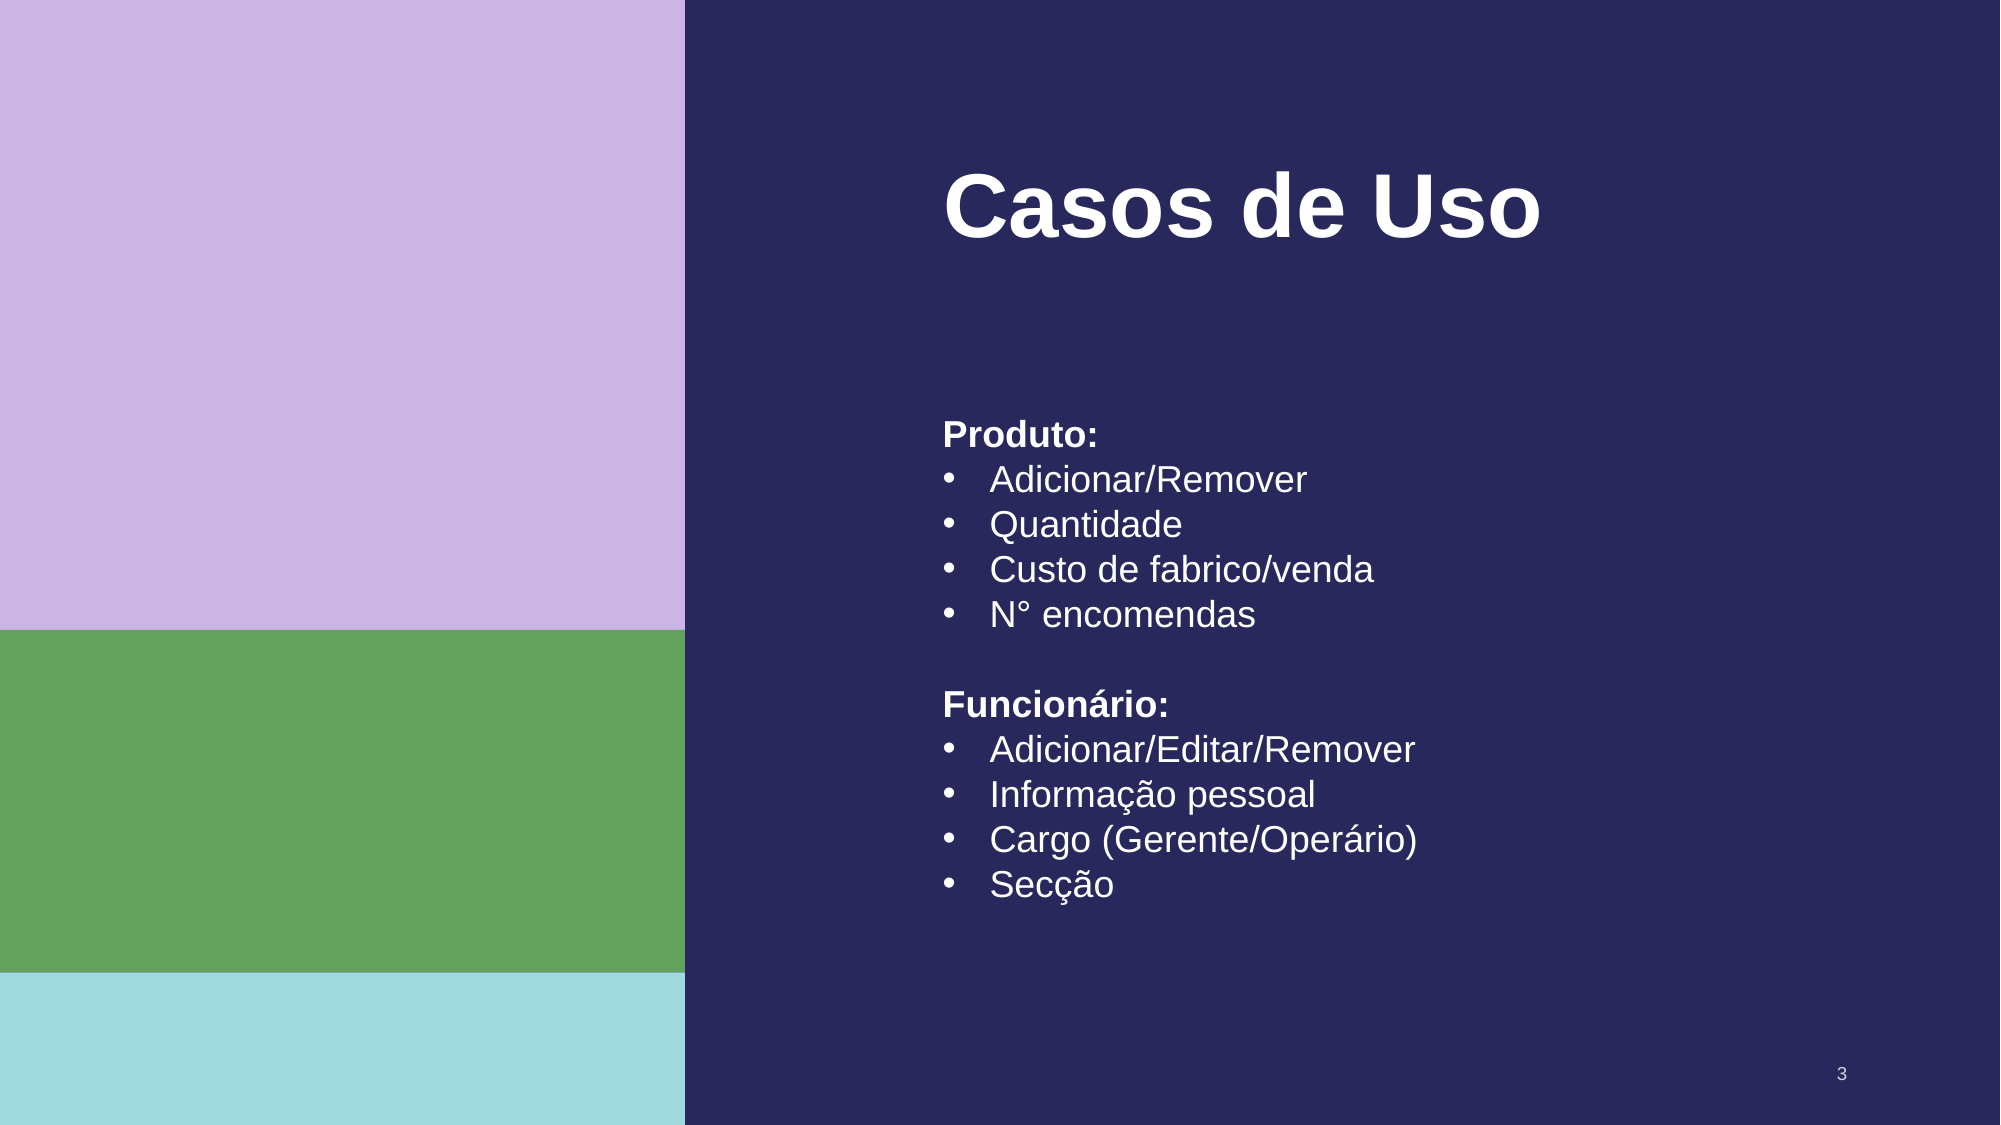

# Casos de Uso
Produto:
Adicionar/Remover
Quantidade
Custo de fabrico/venda
N° encomendas

Funcionário:
Adicionar/Editar/Remover
Informação pessoal
Cargo (Gerente/Operário)
Secção
3